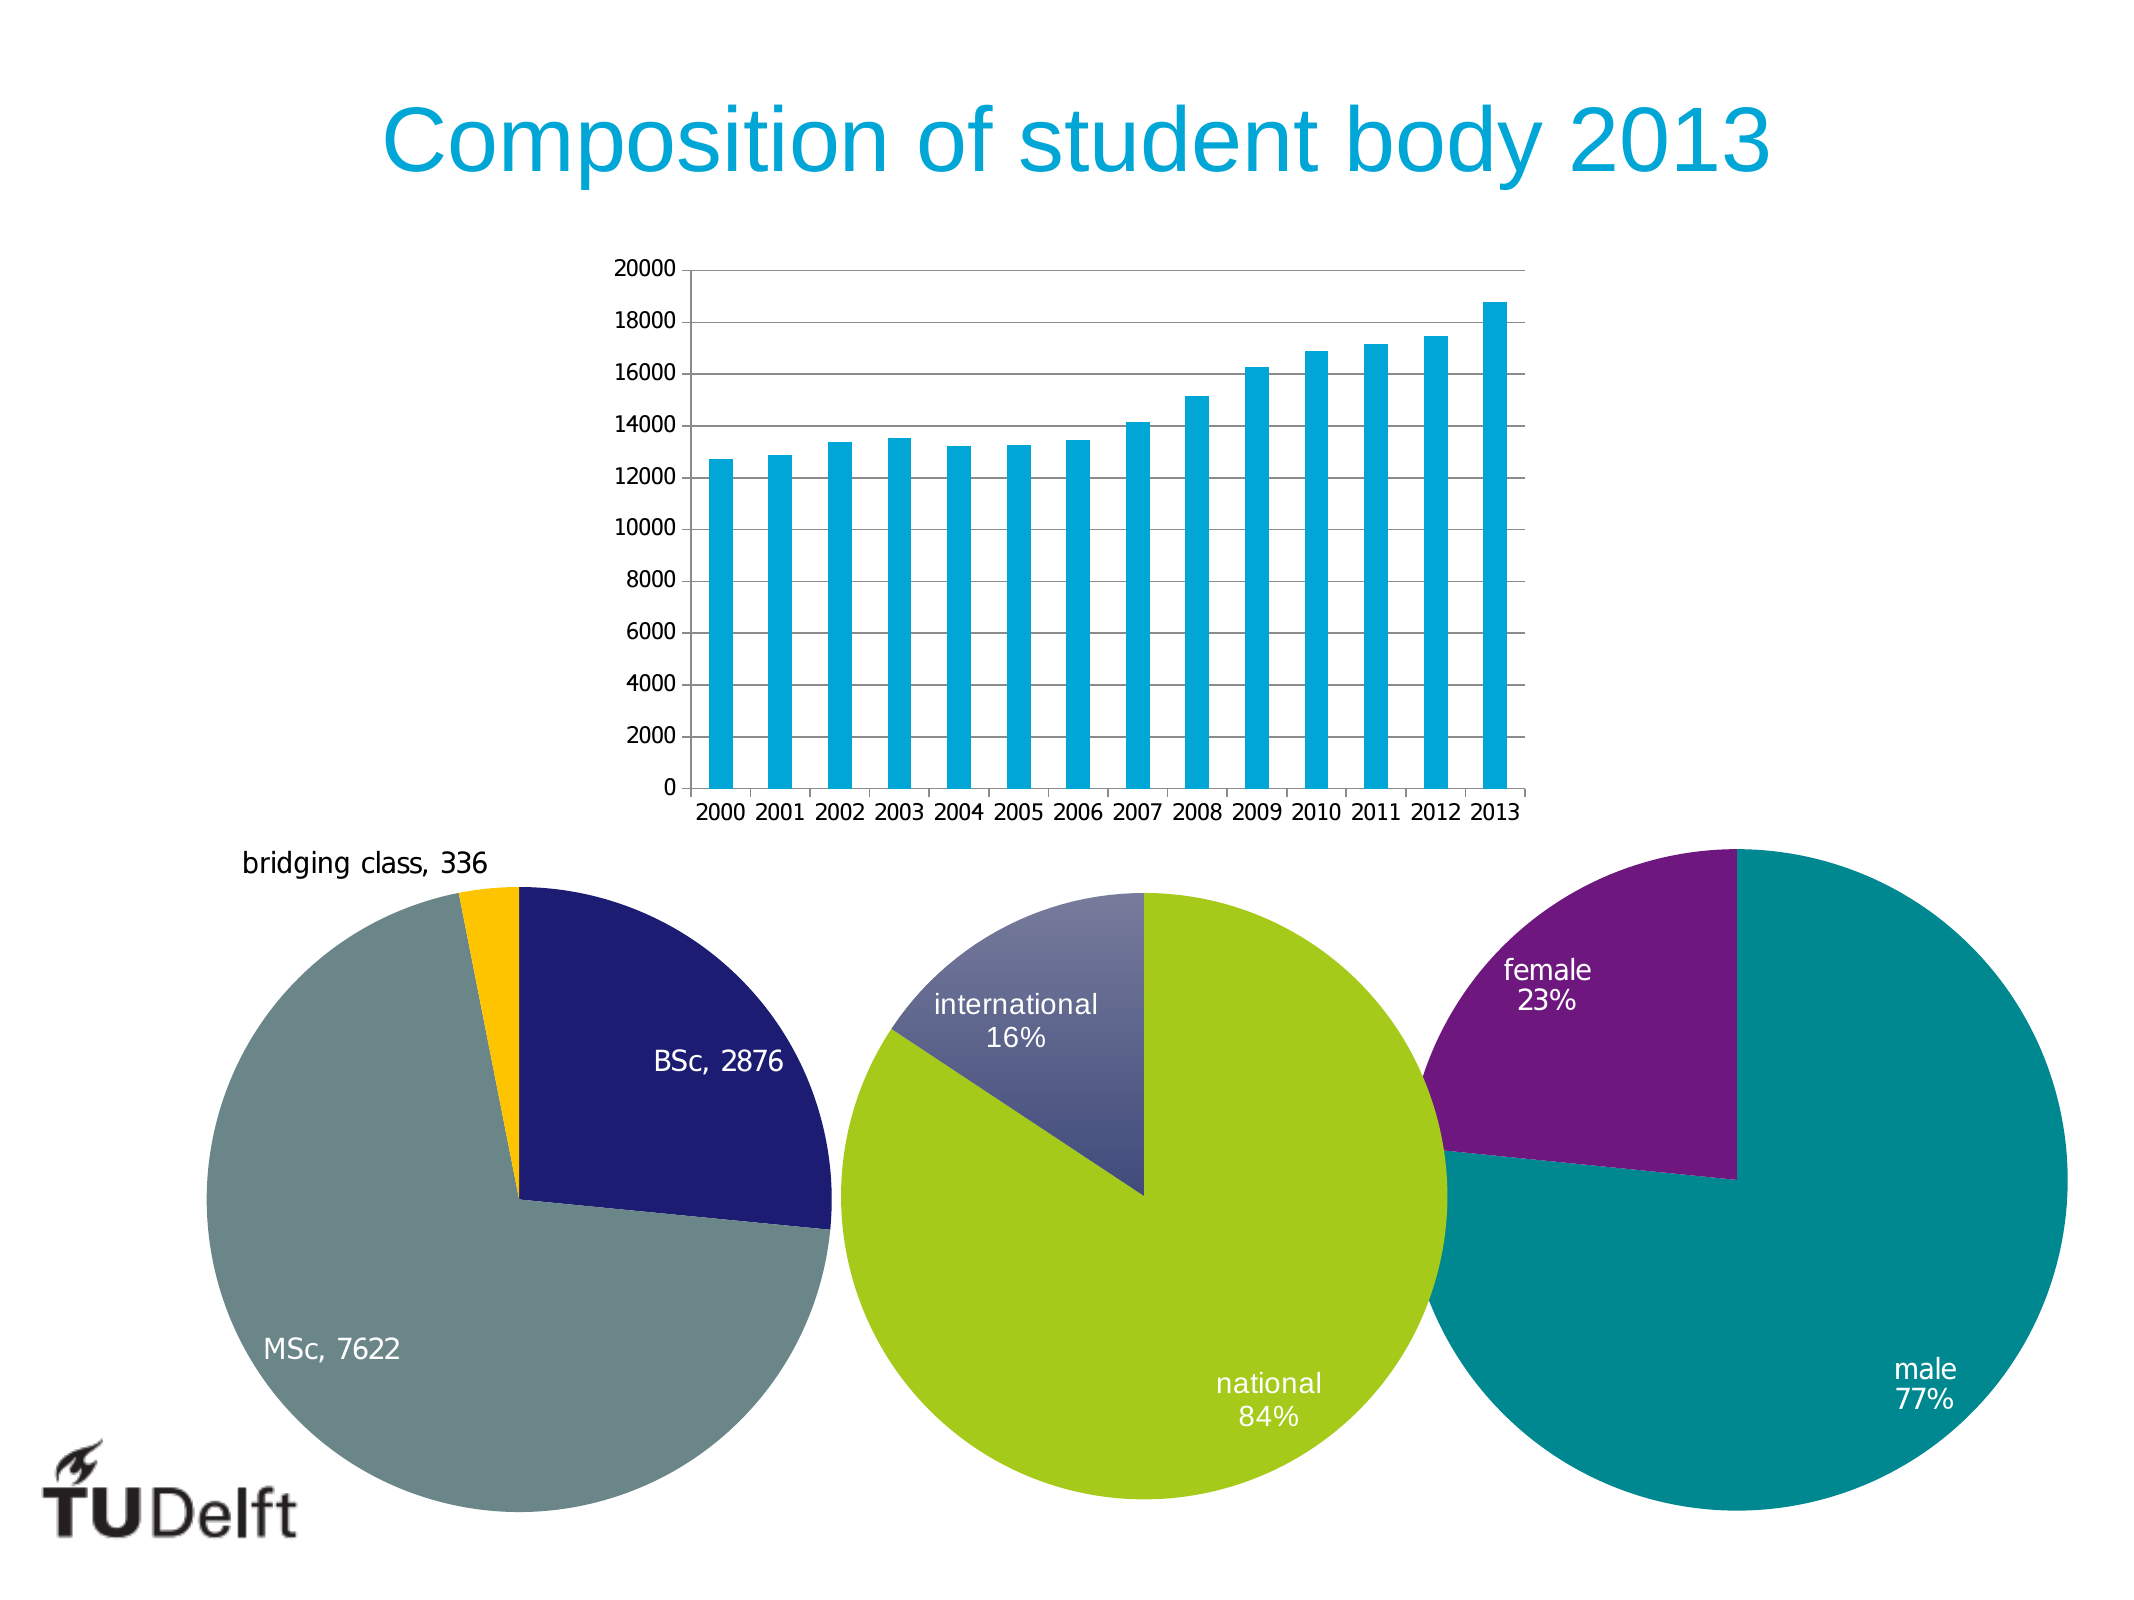

Composition of student body 2013

### Chart

| Category | Column3 | Column2 | Column1 |
|---|---|---|---|
| 2000.0 | 12733.0 | None | None |
| 2001.0 | 12887.0 | None | None |
| 2002.0 | 13371.0 | None | None |
| 2003.0 | 13550.0 | None | None |
| 2004.0 | 13230.0 | None | None |
| 2005.0 | 13253.0 | None | None |
| 2006.0 | 13469.0 | None | None |
| 2007.0 | 14170.0 | None | None |
| 2008.0 | 15166.0 | None | None |
| 2009.0 | 16263.0 | None | None |
| 2010.0 | 16893.0 | None | None |
| 2011.0 | 17179.0 | None | None |
| 2012.0 | 17461.0 | None | None |
| 2013.0 | 18781.0 | None | None |

### Chart

| Category | Sales |
|---|---|
| national | 15833.0 |
| international | 2948.0 |

### Chart

| Category | Student Population |
|---|---|
| Bachelor | 2876.0 |
| Master | 7622.0 |
| Schakel | 336.0 |

### Chart

| Category | Sales |
|---|---|
| male | 14385.0 |
| female | 4396.0 |